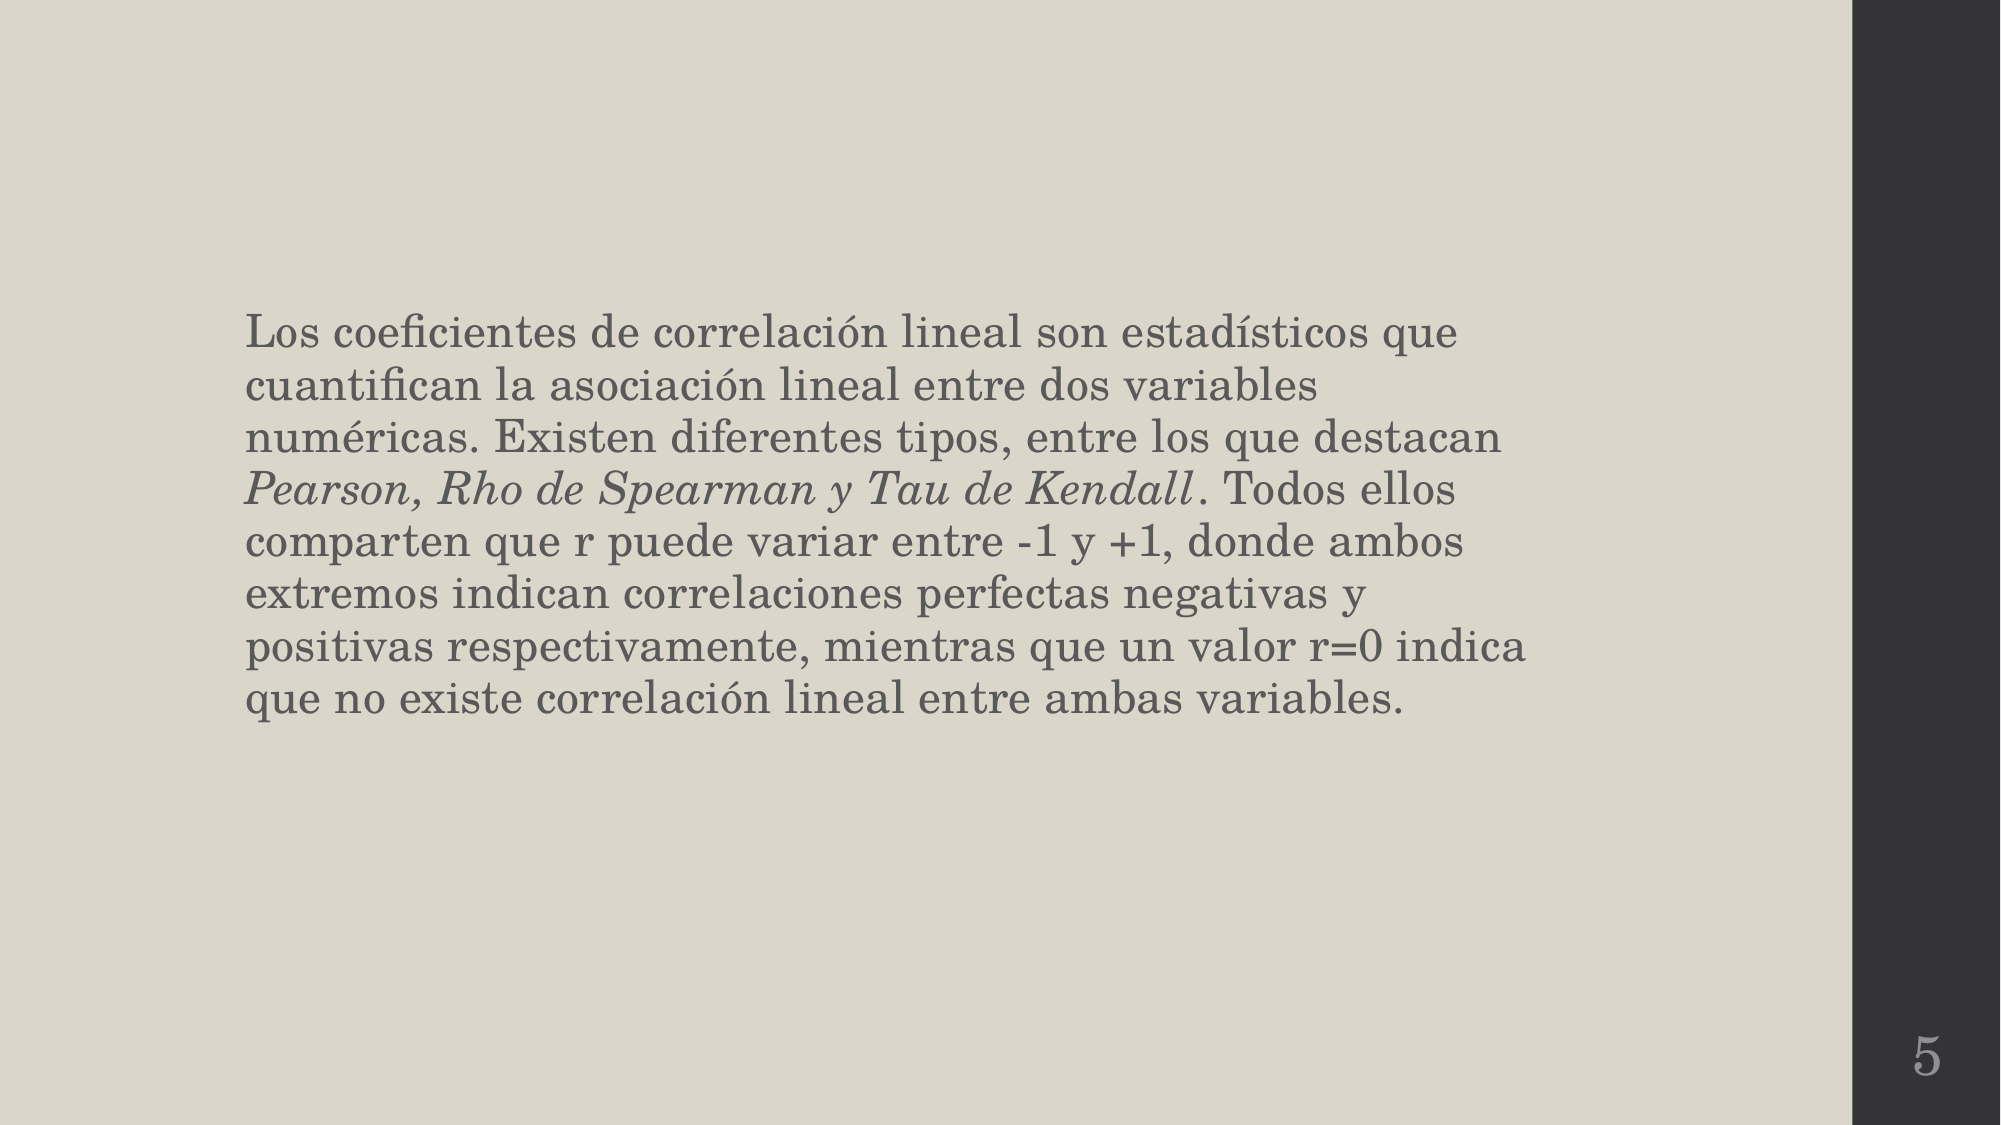

Los coeficientes de correlación lineal son estadísticos que cuantifican la asociación lineal entre dos variables numéricas. Existen diferentes tipos, entre los que destacan  Pearson, Rho de Spearman y Tau de Kendall. Todos ellos comparten que r puede variar entre -1 y +1, donde ambos extremos indican correlaciones perfectas negativas y positivas respectivamente, mientras que un valor r=0 indica que no existe correlación lineal entre ambas variables.

5